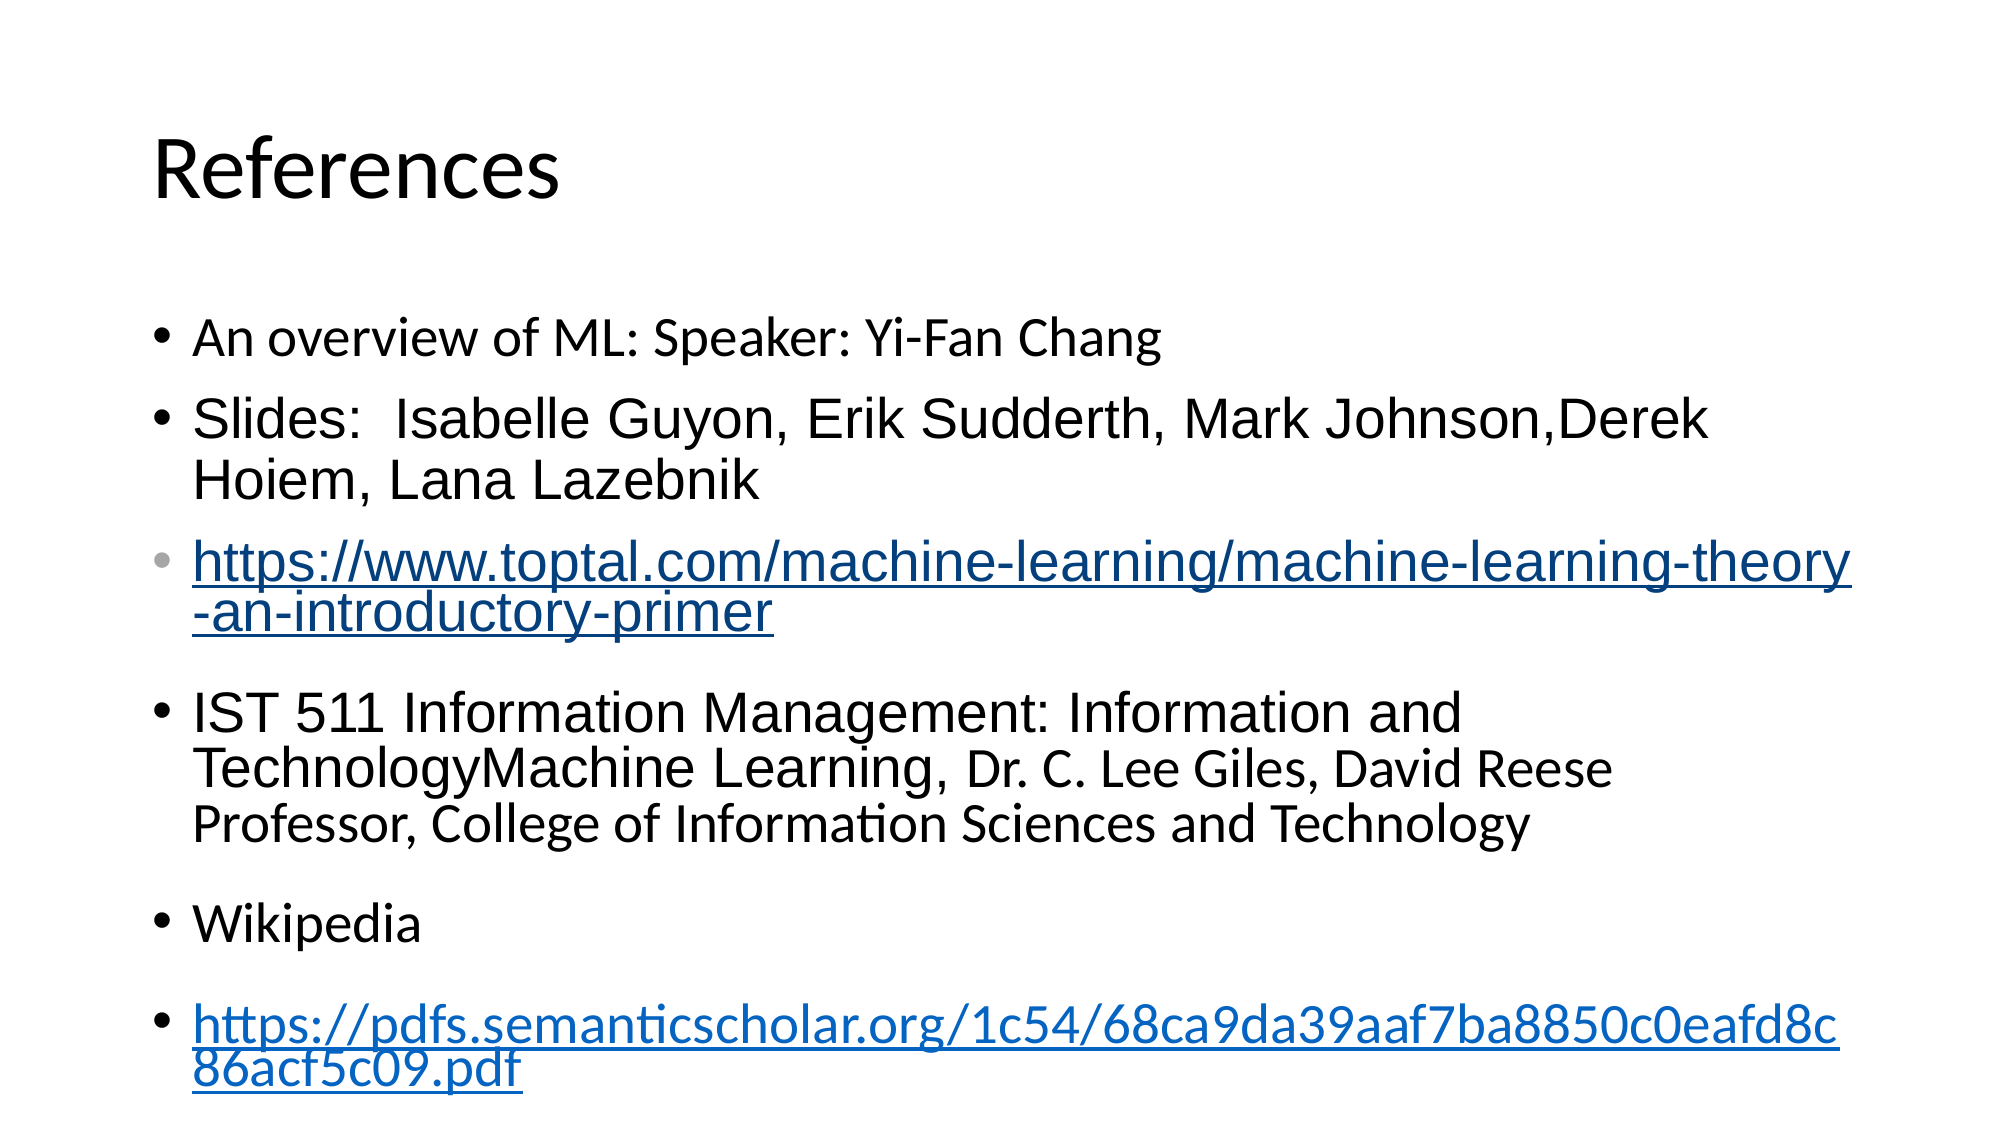

# References
An overview of ML: Speaker: Yi-Fan Chang
Slides:  Isabelle Guyon, Erik Sudderth, Mark Johnson,Derek Hoiem, Lana Lazebnik
https://www.toptal.com/machine-learning/machine-learning-theory-an-introductory-primer
IST 511 Information Management: Information and TechnologyMachine Learning, Dr. C. Lee Giles, David Reese Professor, College of Information Sciences and Technology
Wikipedia
https://pdfs.semanticscholar.org/1c54/68ca9da39aaf7ba8850c0eafd8c86acf5c09.pdf